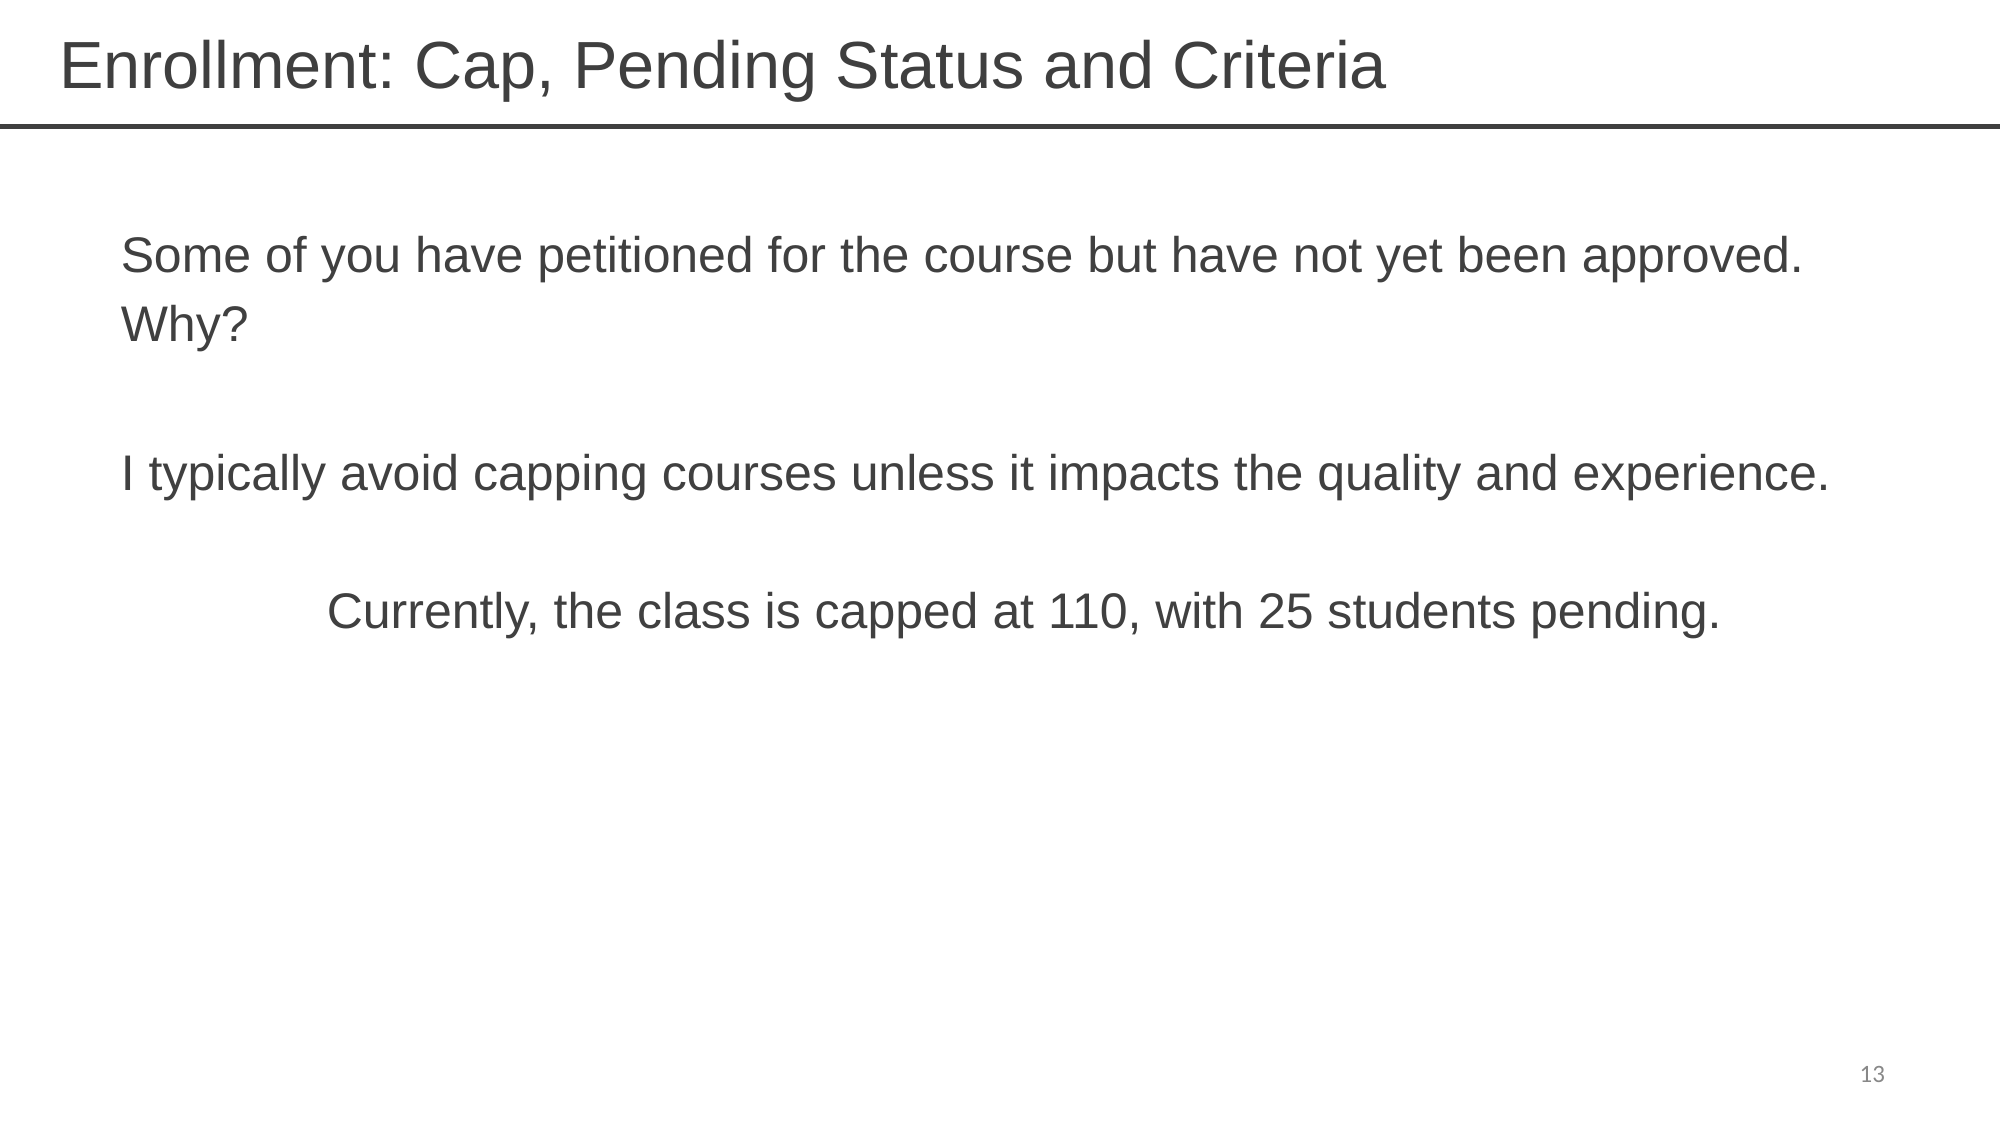

# Enrollment: Cap, Pending Status and Criteria
Some of you have petitioned for the course but have not yet been approved. Why?

I typically avoid capping courses unless it impacts the quality and experience.

Currently, the class is capped at 110, with 25 students pending.

13